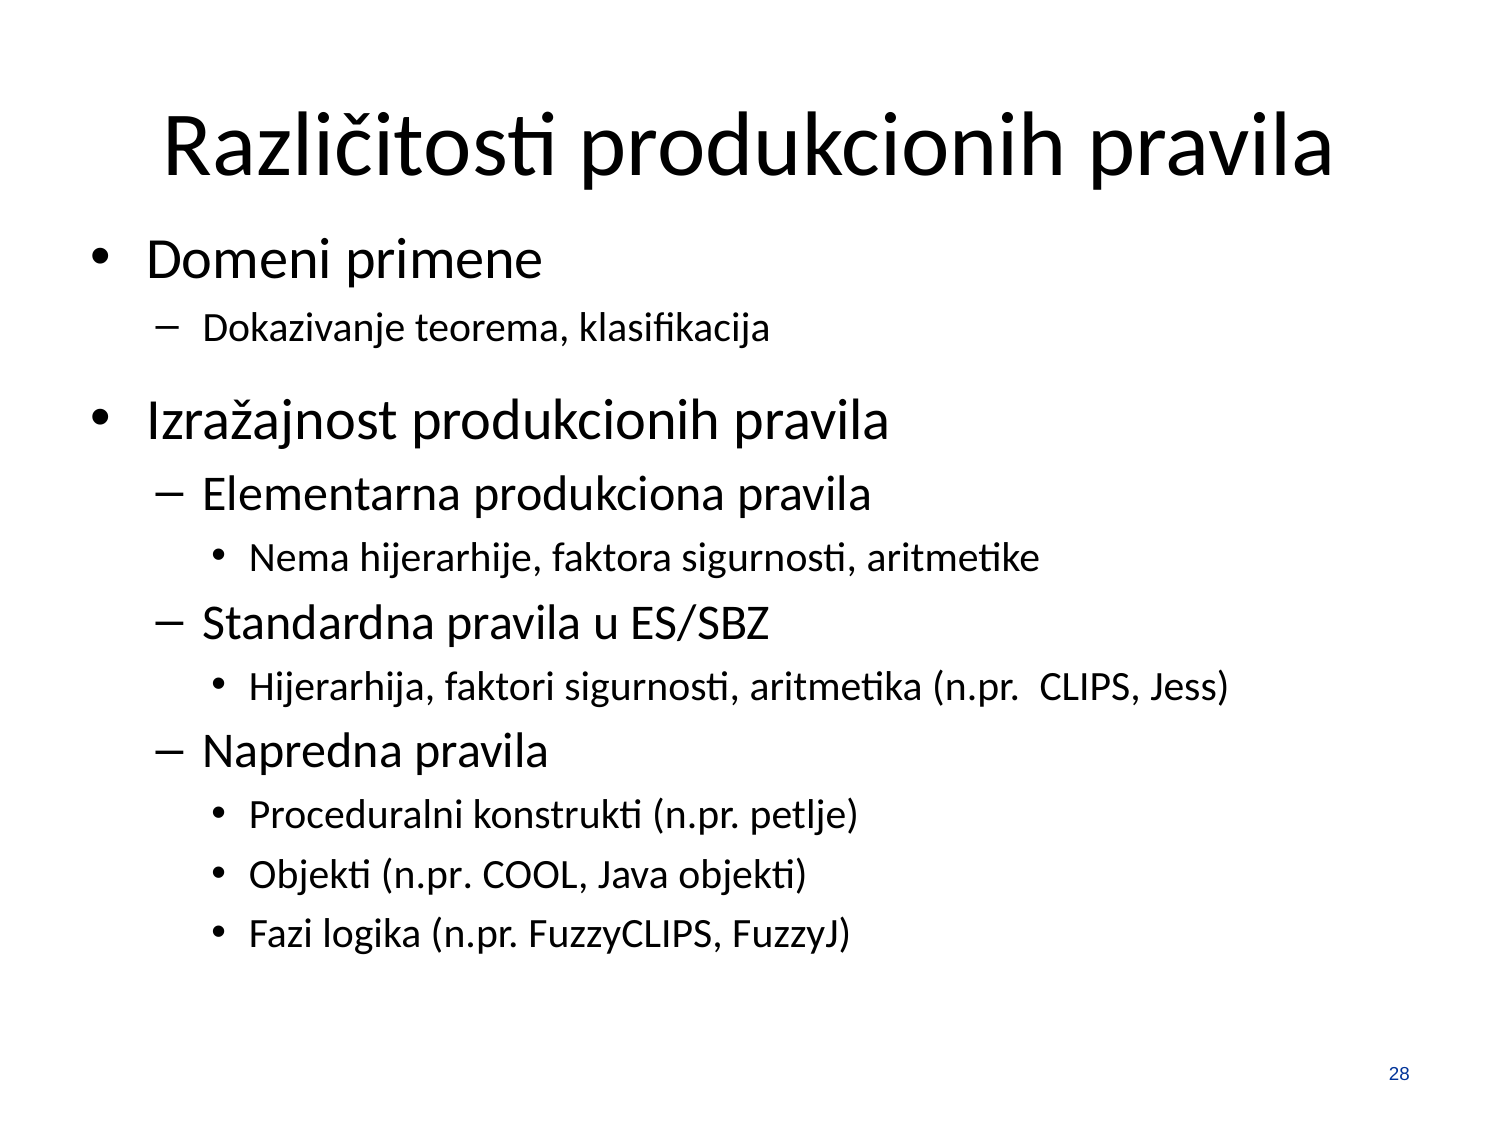

# Različitosti produkcionih pravila
Domeni primene
Dokazivanje teorema, klasifikacija
Izražajnost produkcionih pravila
Elementarna produkciona pravila
Nema hijerarhije, faktora sigurnosti, aritmetike
Standardna pravila u ES/SBZ
Hijerarhija, faktori sigurnosti, aritmetika (n.pr.  CLIPS, Jess)
Napredna pravila
Proceduralni konstrukti (n.pr. petlje)
Objekti (n.pr. COOL, Java objekti)
Fazi logika (n.pr. FuzzyCLIPS, FuzzyJ)
28